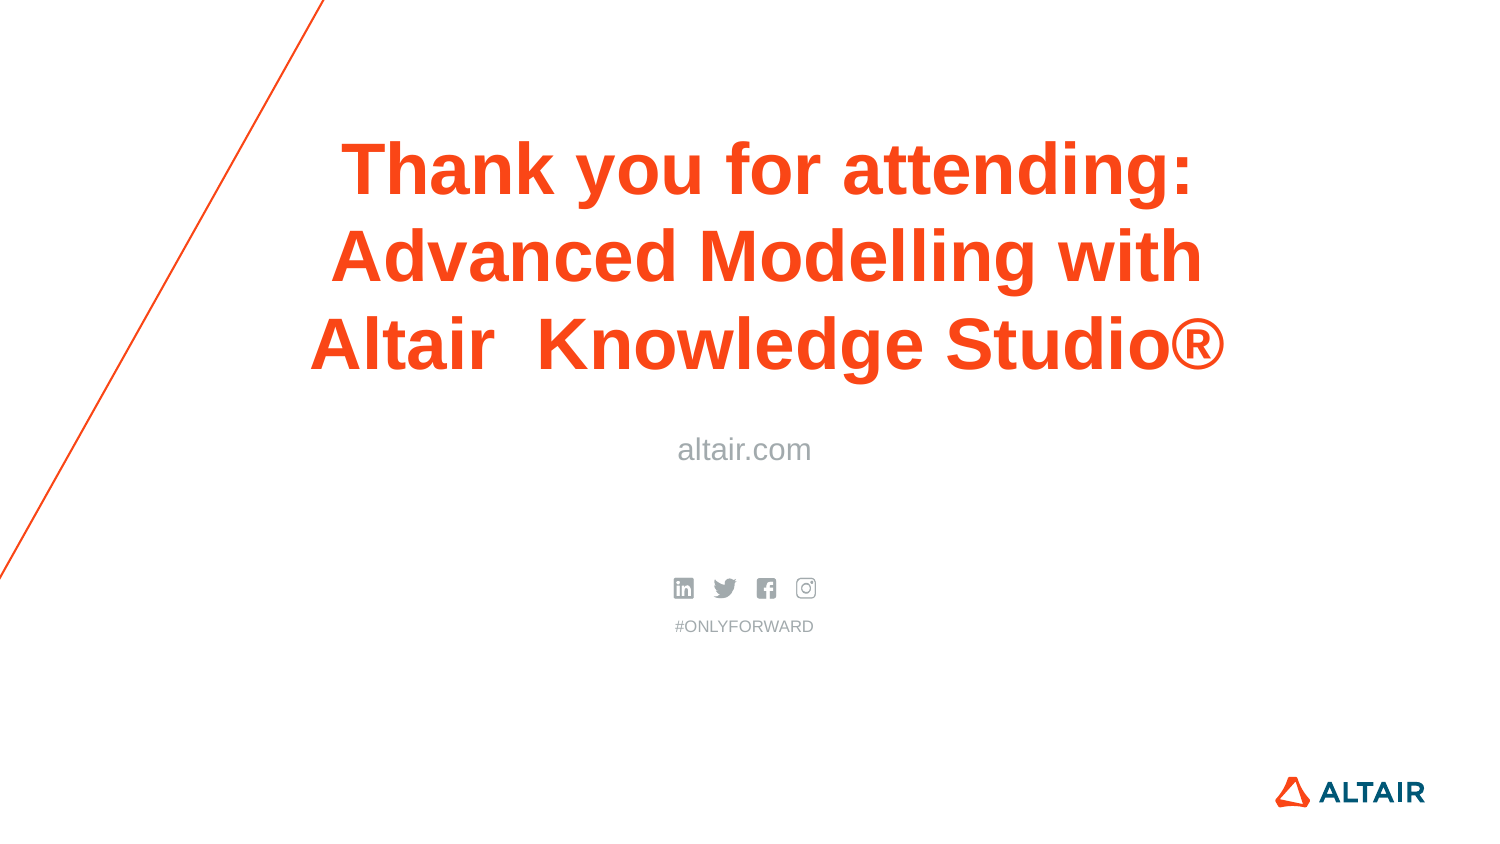

Thank you for attending:
Advanced Modelling with Altair  Knowledge Studio®